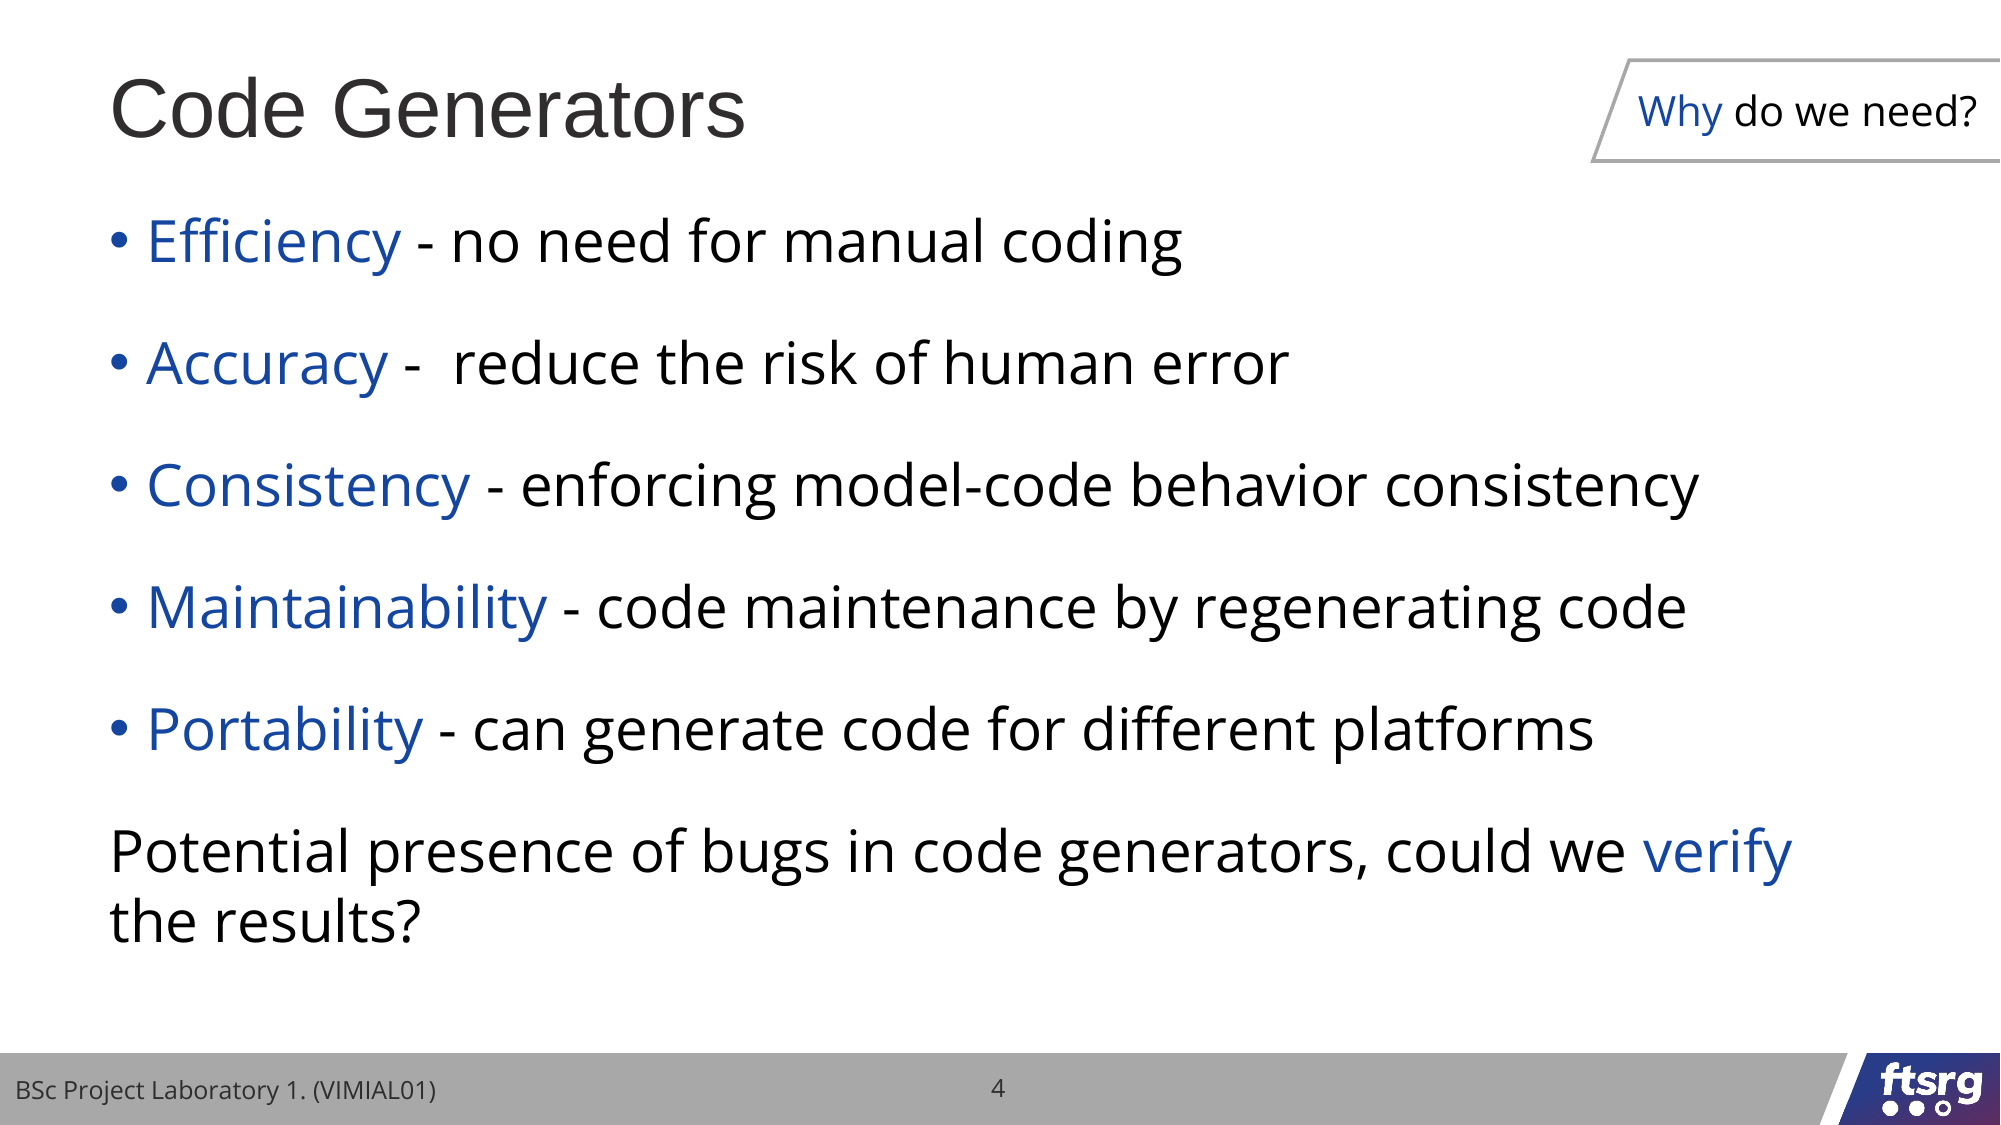

# Code Generators

Why do we need?
Efficiency - no need for manual coding
Accuracy -  reduce the risk of human error
Consistency - enforcing model-code behavior consistency
Maintainability - code maintenance by regenerating code
Portability - can generate code for different platforms
Potential presence of bugs in code generators, could we verify the results?
BSc Project Laboratory 1. (VIMIAL01)
4